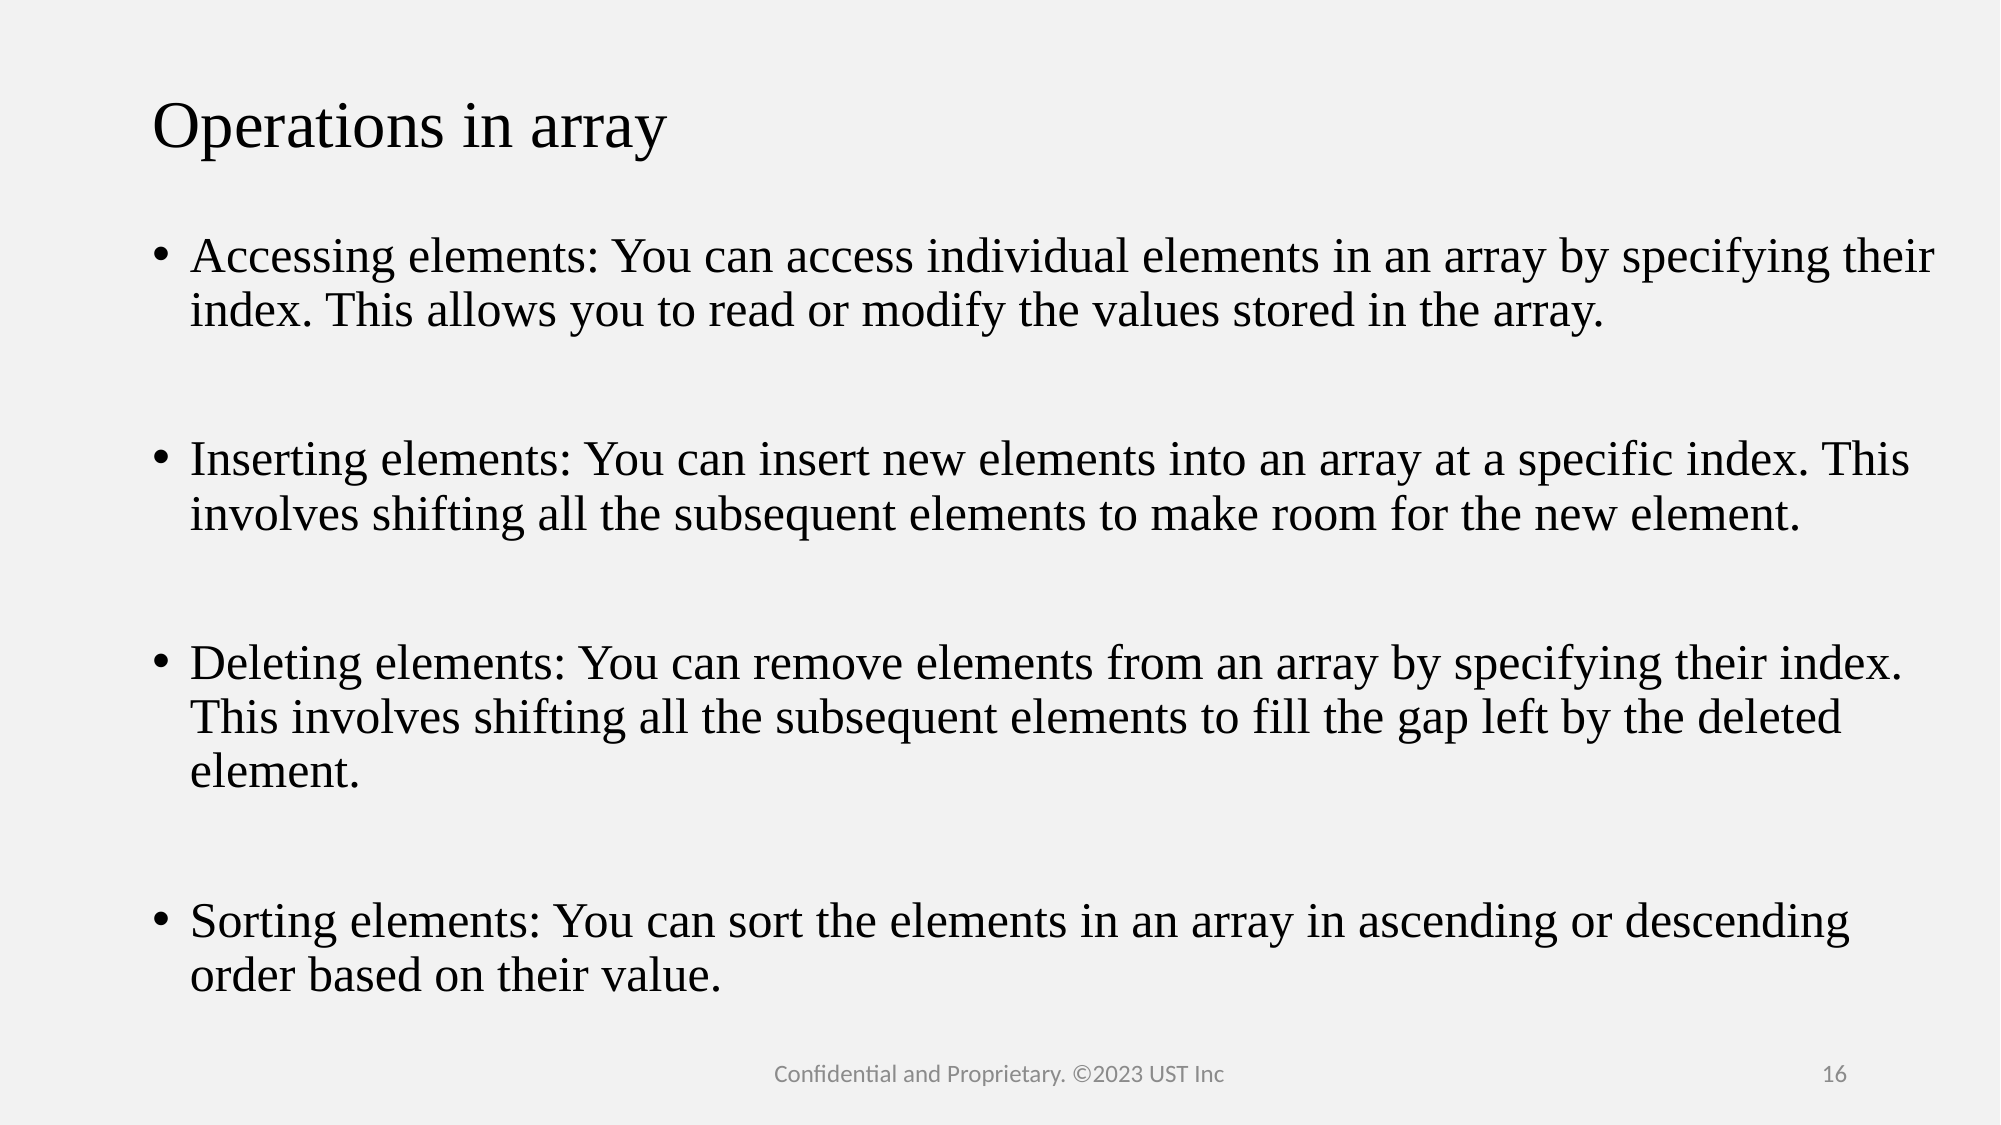

# Operations in array
Accessing elements: You can access individual elements in an array by specifying their index. This allows you to read or modify the values stored in the array.

Inserting elements: You can insert new elements into an array at a specific index. This involves shifting all the subsequent elements to make room for the new element.

Deleting elements: You can remove elements from an array by specifying their index. This involves shifting all the subsequent elements to fill the gap left by the deleted element.

Sorting elements: You can sort the elements in an array in ascending or descending order based on their value.

Confidential and Proprietary. ©2023 UST Inc
16